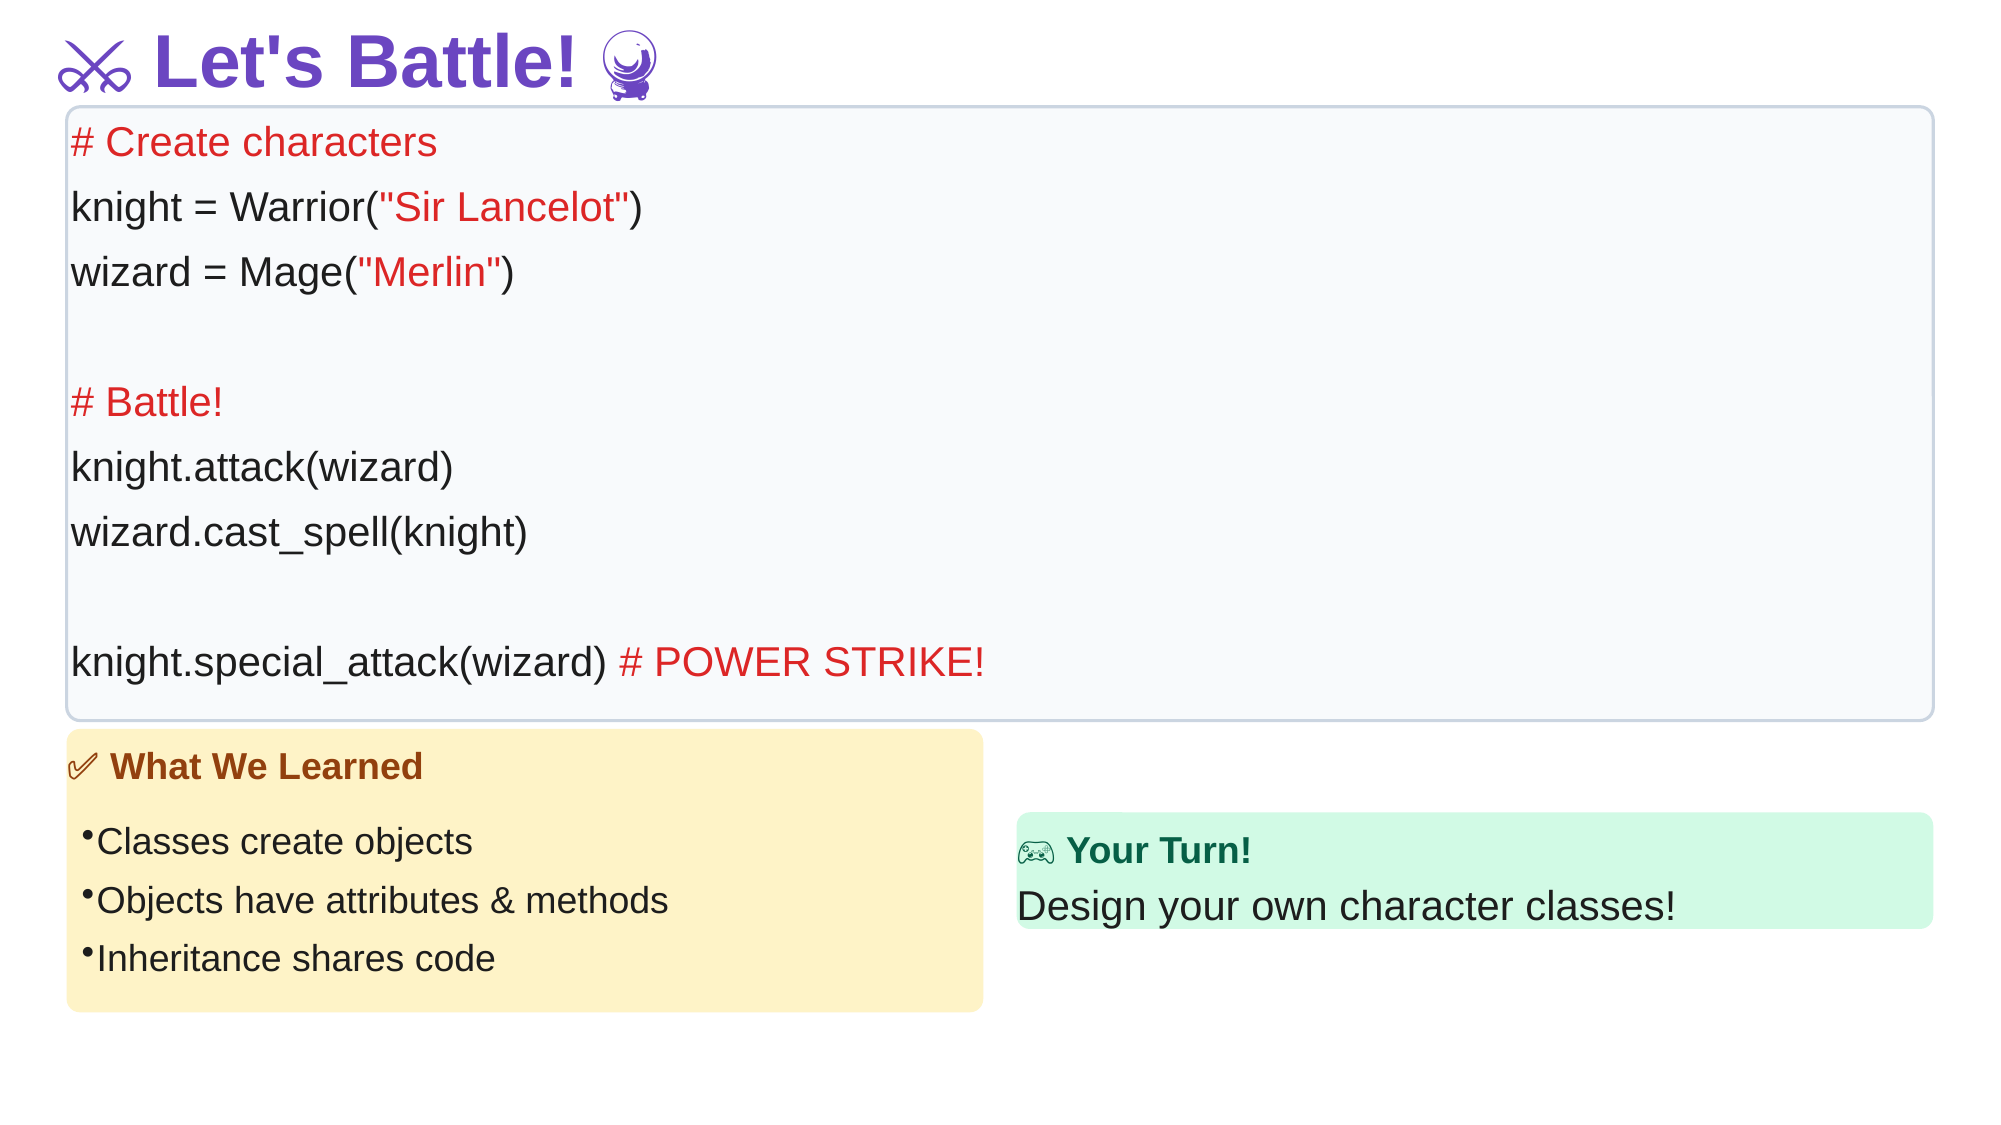

⚔️ Let's Battle! 🔮

# Create characters
knight = Warrior("Sir Lancelot")
wizard = Mage("Merlin")
# Battle!
knight.attack(wizard)
wizard.cast_spell(knight)
knight.special_attack(wizard) # POWER STRIKE!

✅ What We Learned
Classes create objects
Objects have attributes & methods
Inheritance shares code

🎮 Your Turn!
Design your own character classes!